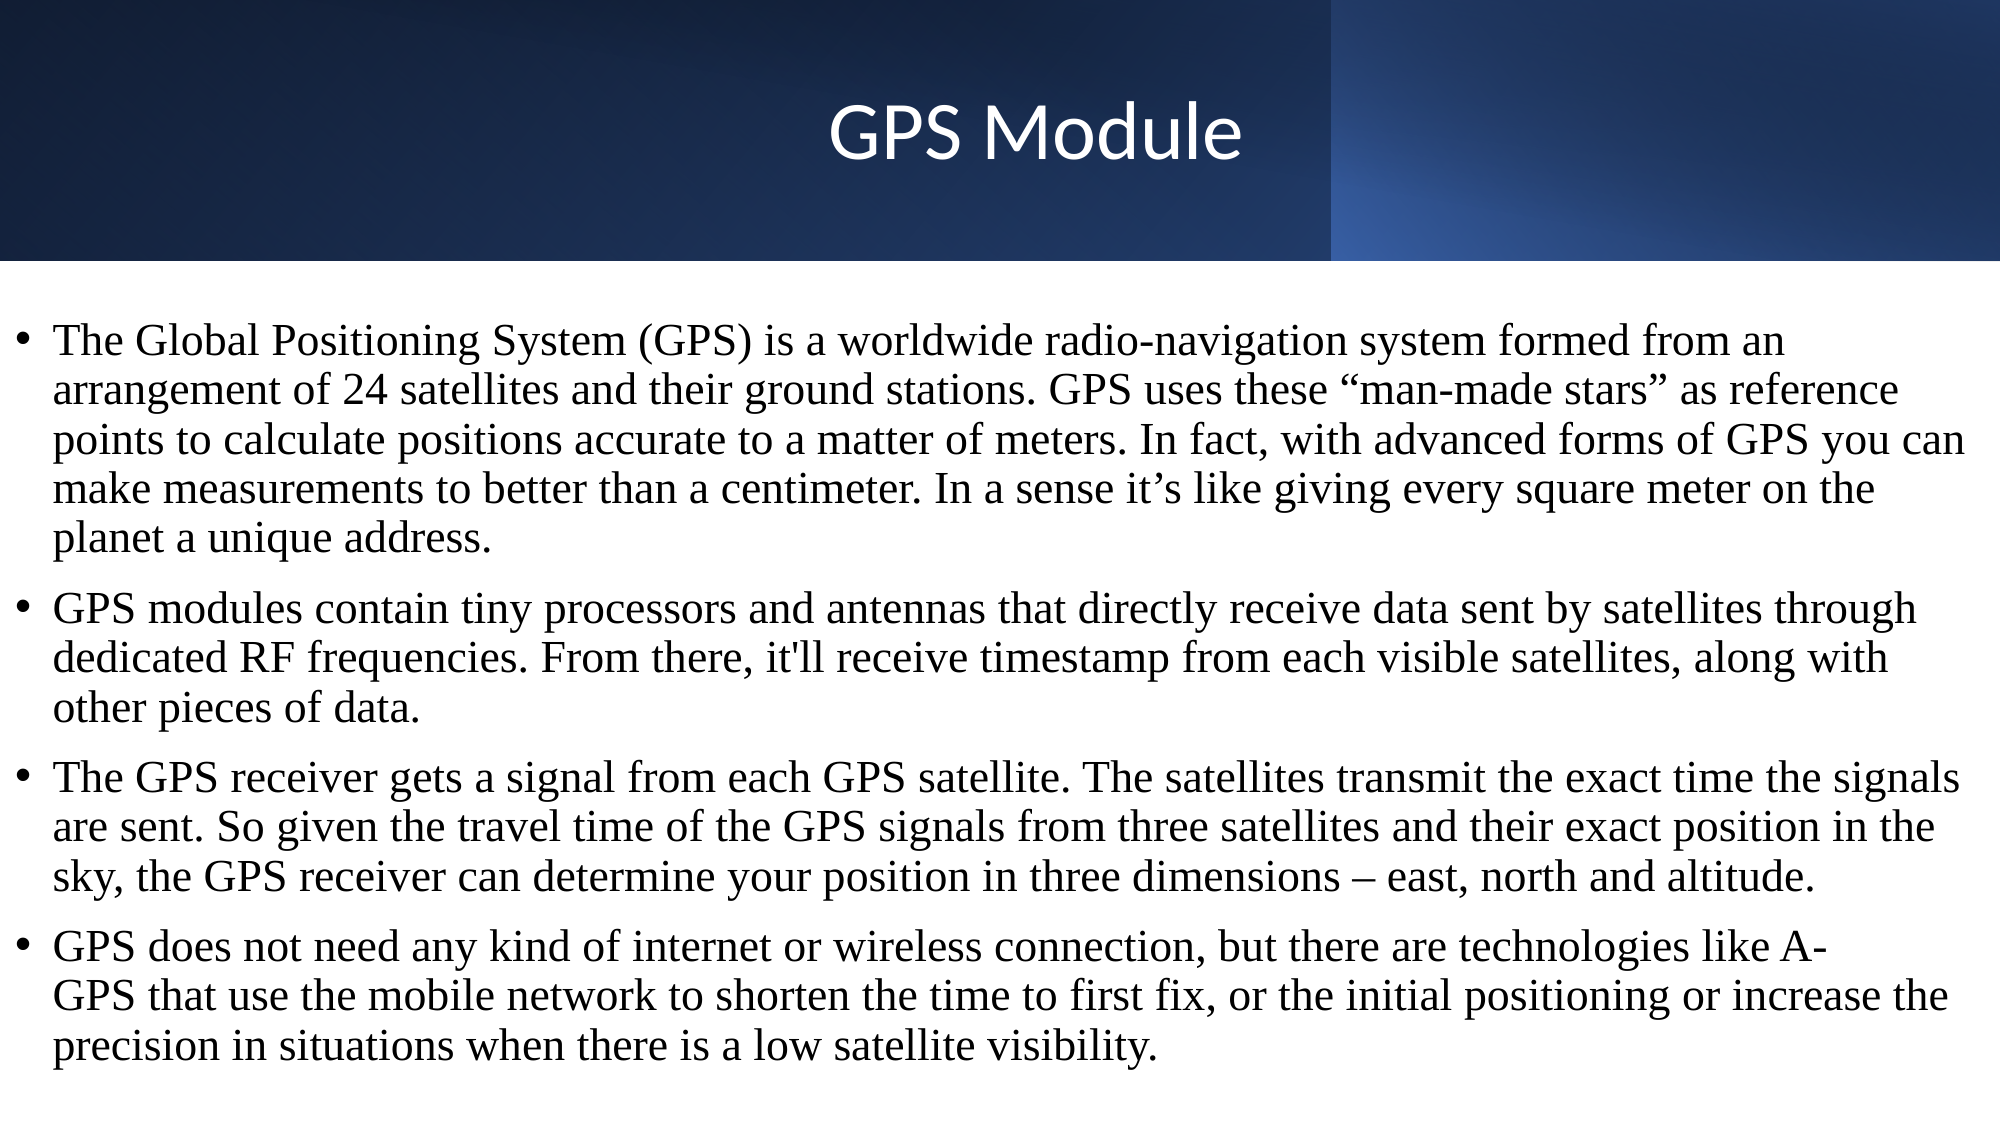

# GPS Module
The Global Positioning System (GPS) is a worldwide radio-navigation system formed from an arrangement of 24 satellites and their ground stations. GPS uses these “man-made stars” as reference points to calculate positions accurate to a matter of meters. In fact, with advanced forms of GPS you can make measurements to better than a centimeter. In a sense it’s like giving every square meter on the planet a unique address.
GPS modules contain tiny processors and antennas that directly receive data sent by satellites through dedicated RF frequencies. From there, it'll receive timestamp from each visible satellites, along with other pieces of data.
The GPS receiver gets a signal from each GPS satellite. The satellites transmit the exact time the signals are sent. So given the travel time of the GPS signals from three satellites and their exact position in the sky, the GPS receiver can determine your position in three dimensions – east, north and altitude.
GPS does not need any kind of internet or wireless connection, but there are technologies like A-GPS that use the mobile network to shorten the time to first fix, or the initial positioning or increase the precision in situations when there is a low satellite visibility.